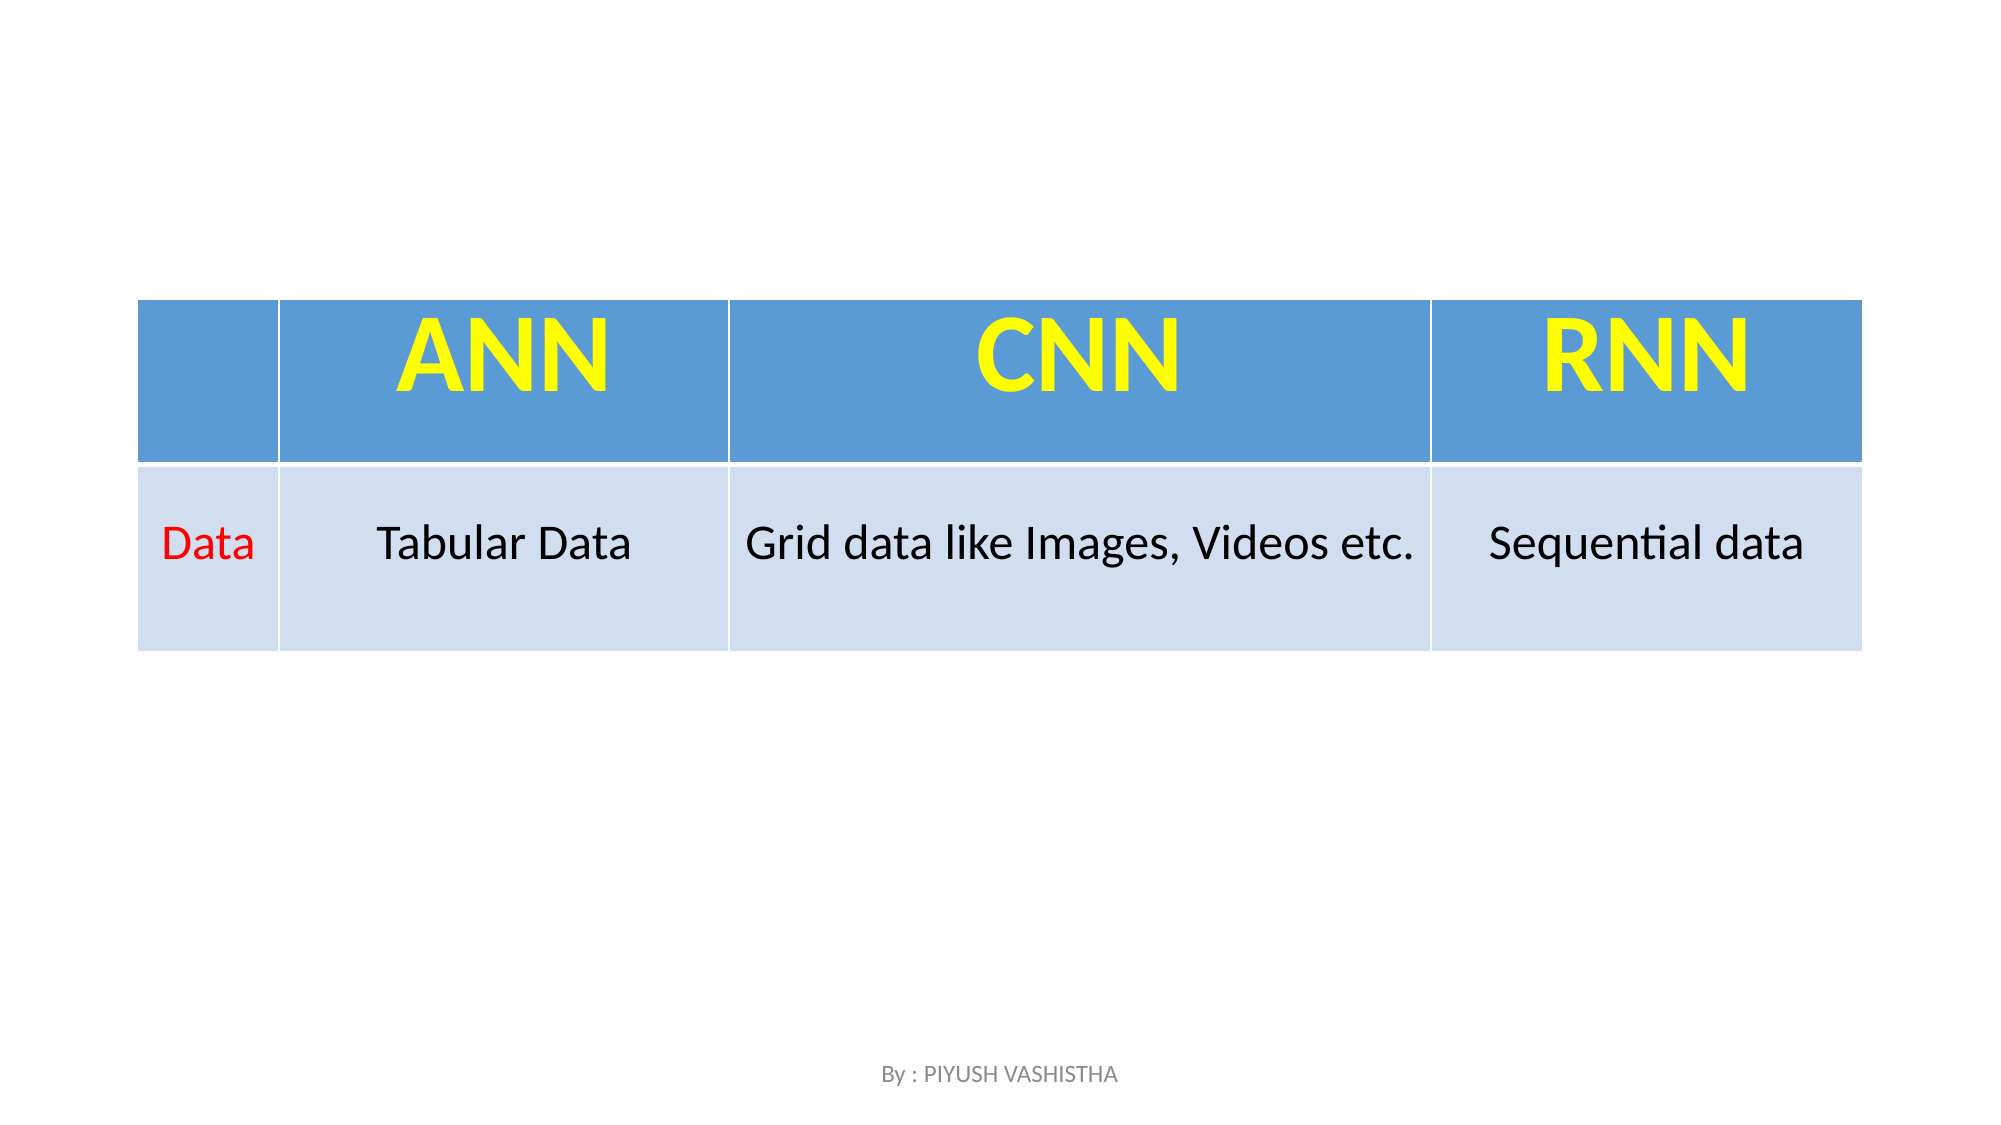

#
|  | ANN | CNN | RNN |
| --- | --- | --- | --- |
| Data | Tabular Data | Grid data like Images, Videos etc. | Sequential data |
By : PIYUSH VASHISTHA